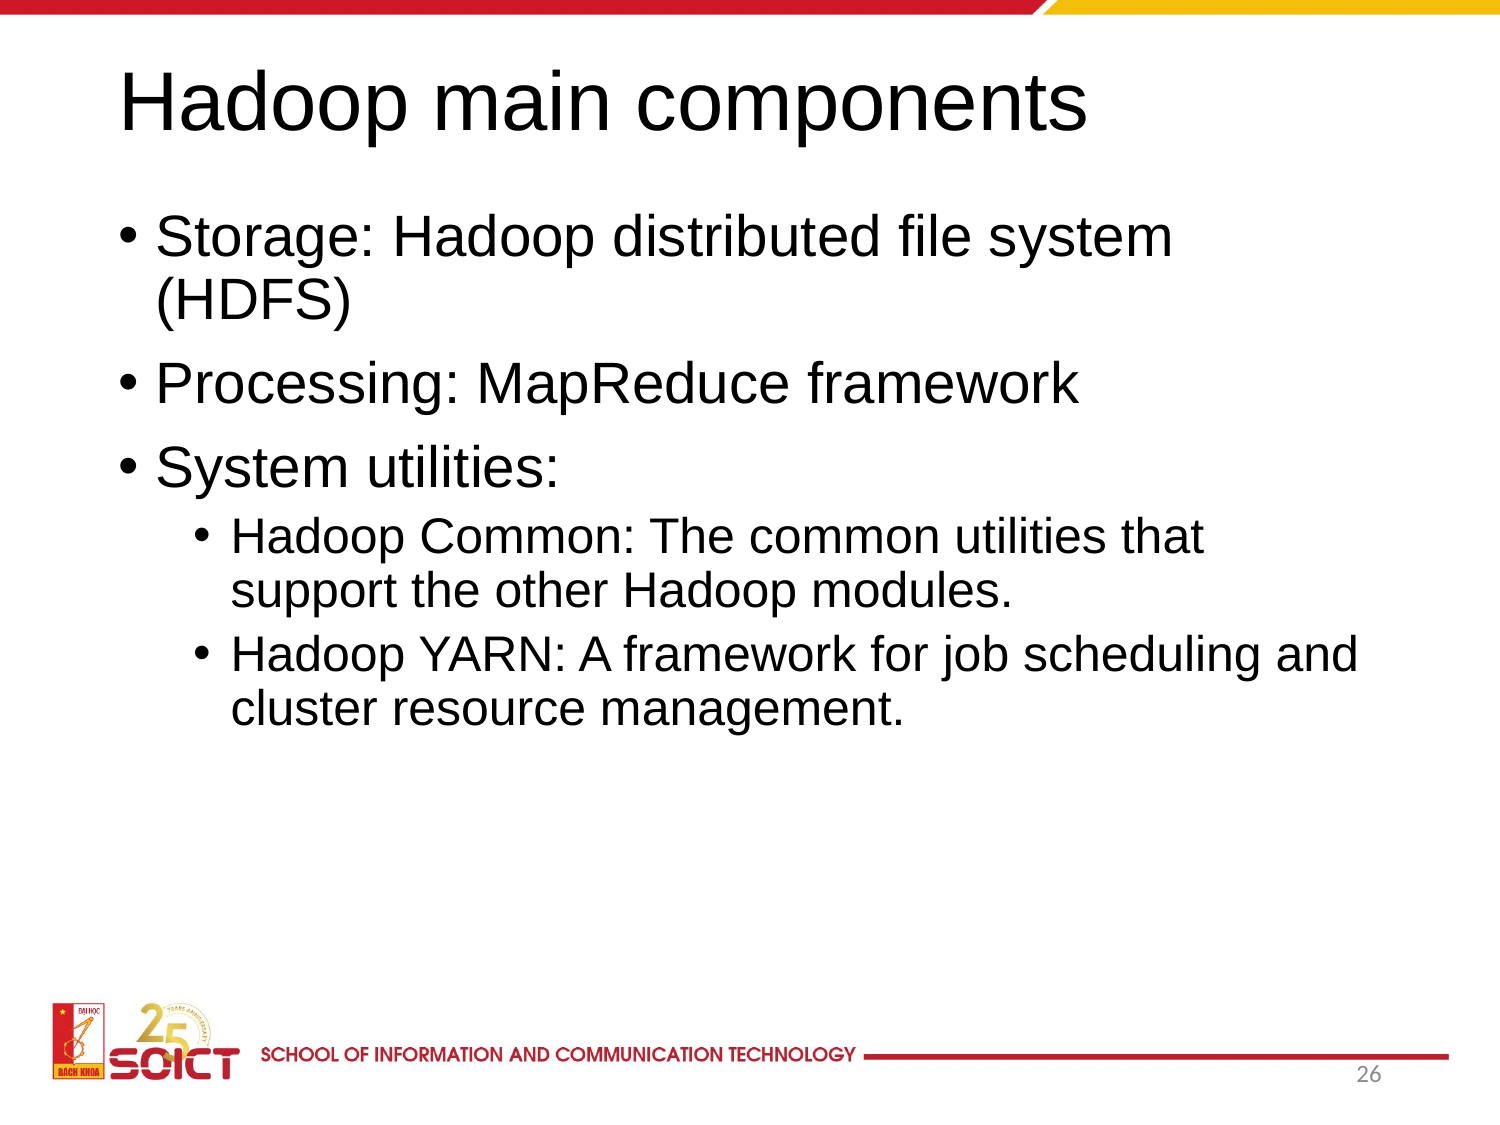

# Hadoop main components
Storage: Hadoop distributed file system (HDFS)
Processing: MapReduce framework
System utilities:
Hadoop Common: The common utilities that support the other Hadoop modules.
Hadoop YARN: A framework for job scheduling and cluster resource management.

26